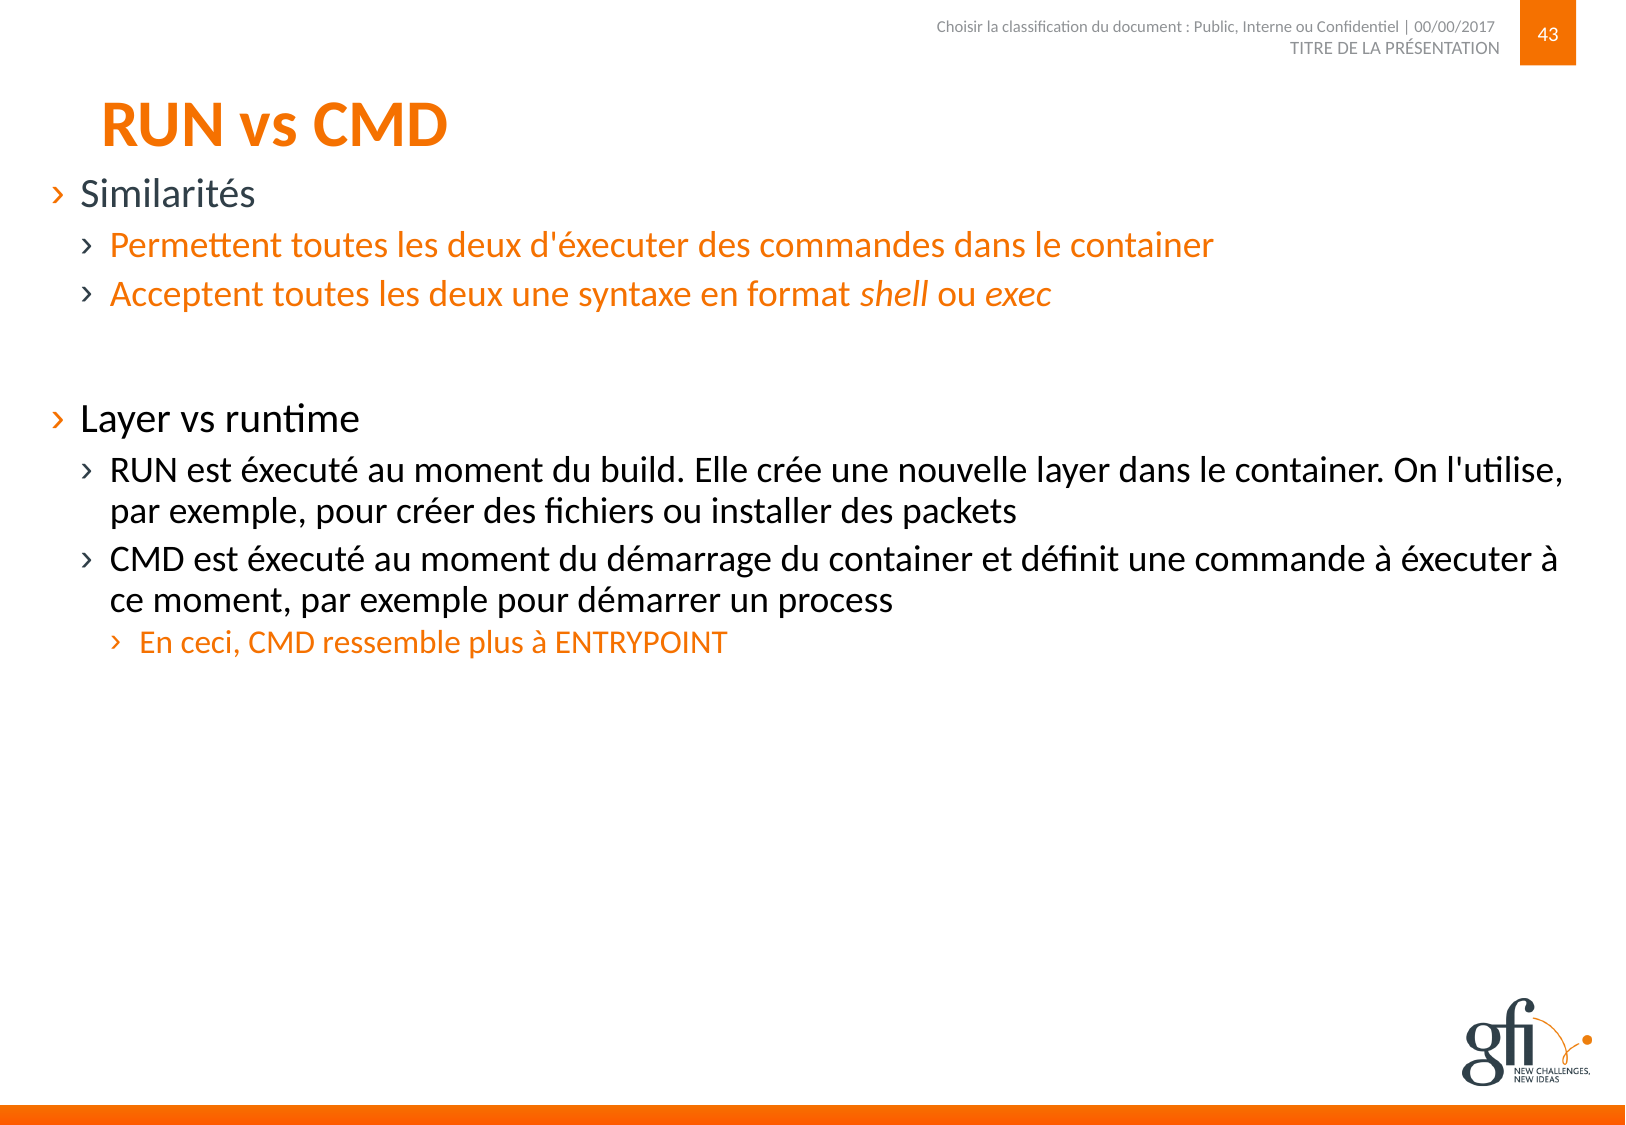

43
TITRE DE LA PRÉSENTATION
Choisir la classification du document : Public, Interne ou Confidentiel | 00/00/2017
# RUN vs CMD
Similarités
Permettent toutes les deux d'éxecuter des commandes dans le container
Acceptent toutes les deux une syntaxe en format shell ou exec

Layer vs runtime
RUN est éxecuté au moment du build. Elle crée une nouvelle layer dans le container. On l'utilise, par exemple, pour créer des fichiers ou installer des packets
CMD est éxecuté au moment du démarrage du container et définit une commande à éxecuter à ce moment, par exemple pour démarrer un process
En ceci, CMD ressemble plus à ENTRYPOINT